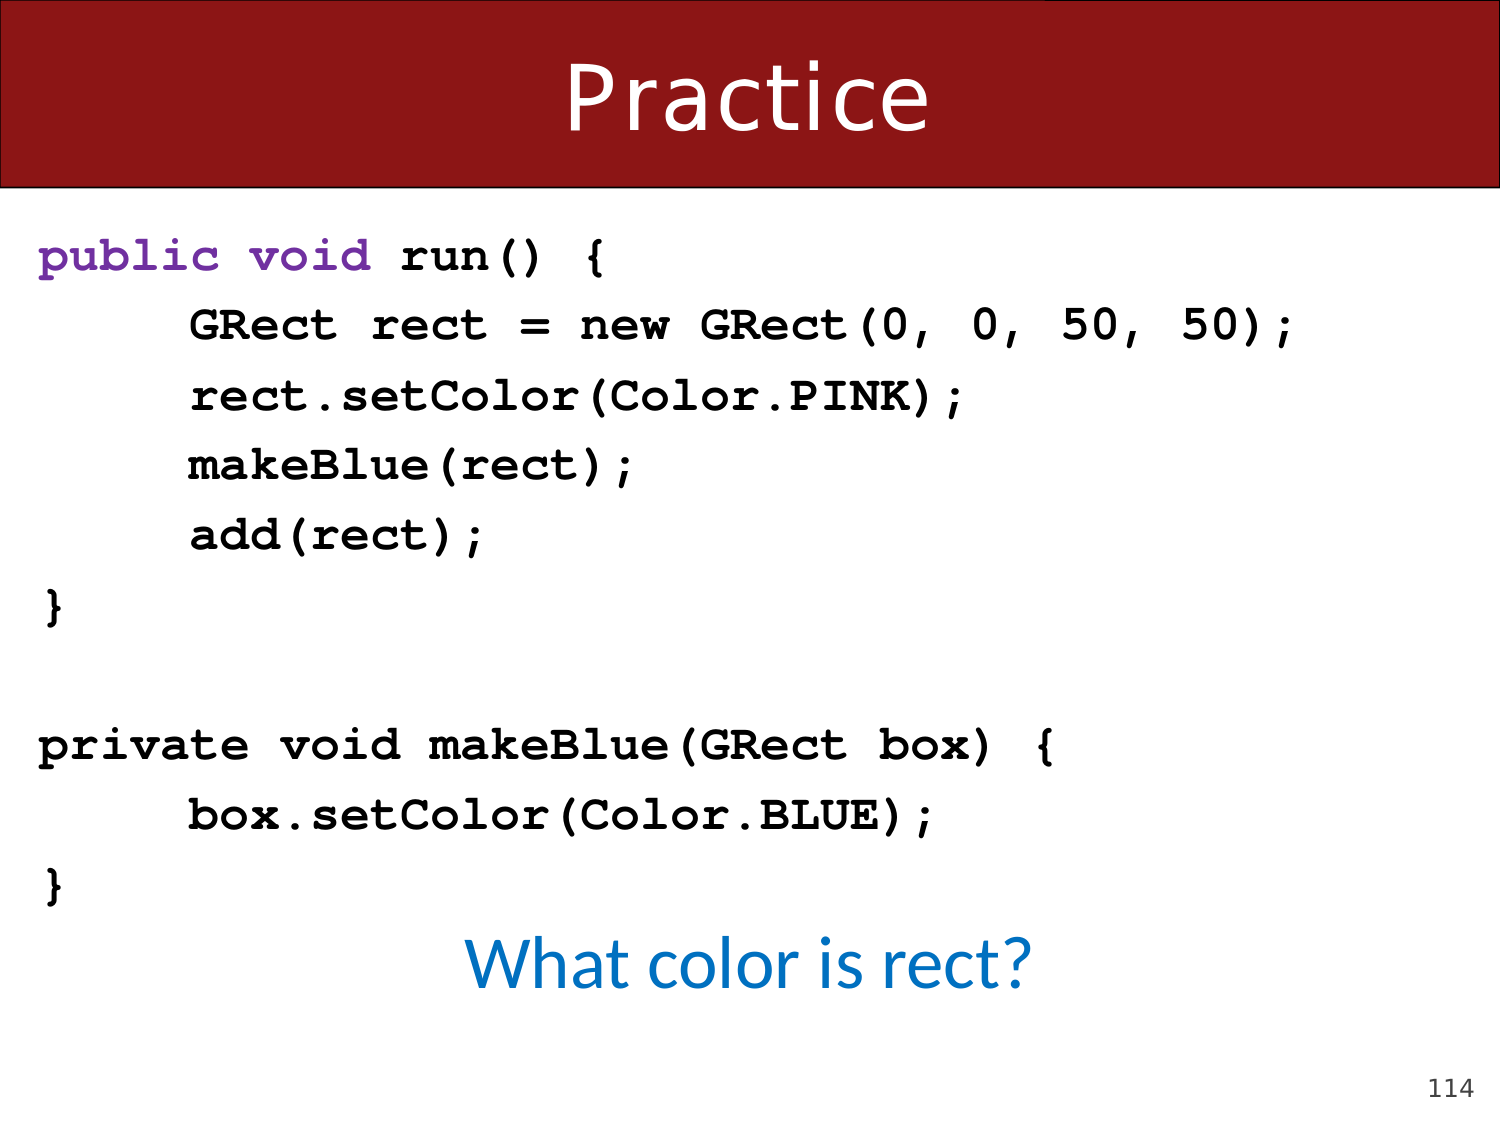

# Practice
public void run() {
	GRect rect = new GRect(0, 0, 50, 50);
	rect.setColor(Color.PINK);
	makeBlue(rect);
	add(rect);
}

private void makeBlue(GRect box) {
	box.setColor(Color.BLUE);
}
What color is rect?